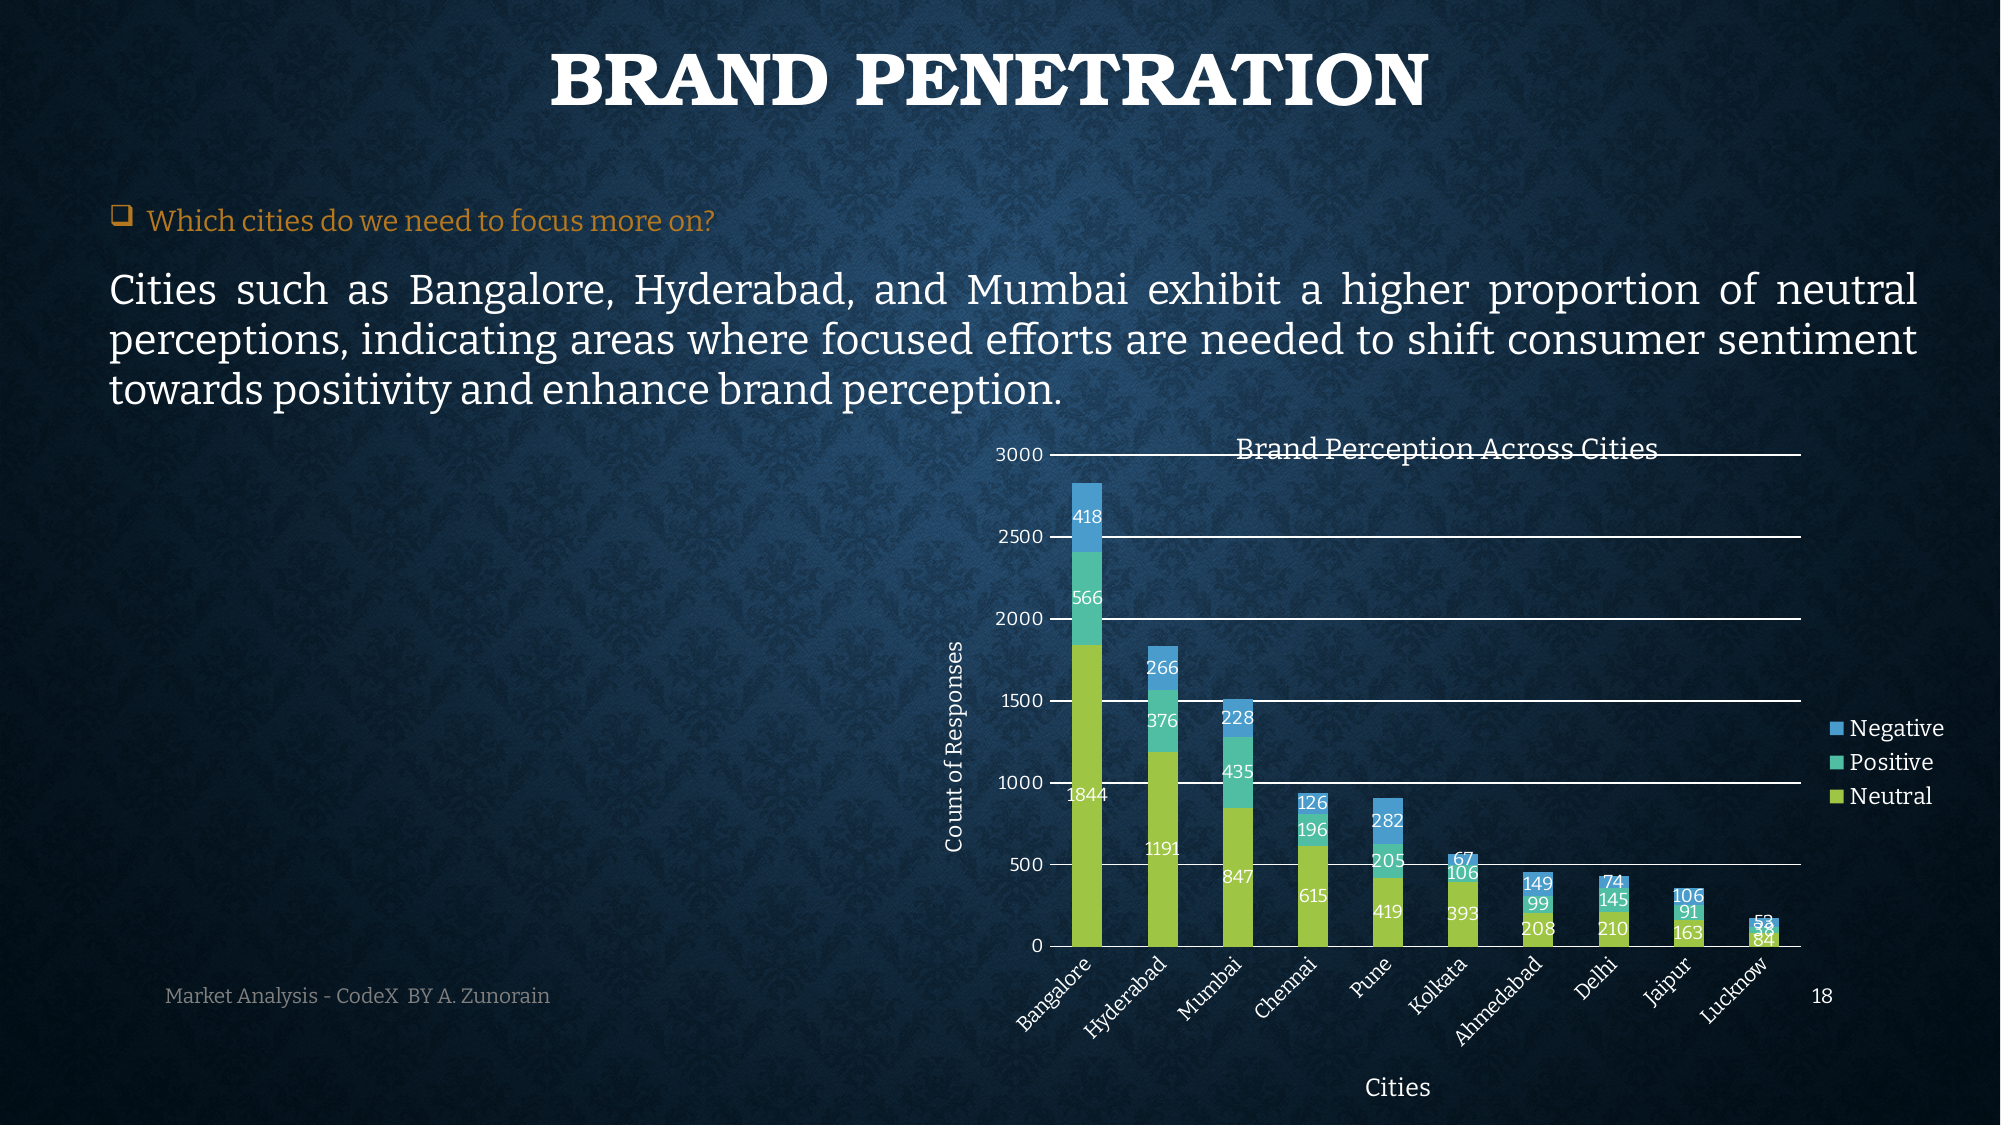

# Brand Penetration
Which cities do we need to focus more on?
Cities such as Bangalore, Hyderabad, and Mumbai exhibit a higher proportion of neutral perceptions, indicating areas where focused efforts are needed to shift consumer sentiment towards positivity and enhance brand perception.

### Chart: Brand Perception Across Cities

| Category | Neutral | Positive | Negative |
|---|---|---|---|
| Bangalore | 1844.0 | 566.0 | 418.0 |
| Hyderabad | 1191.0 | 376.0 | 266.0 |
| Mumbai | 847.0 | 435.0 | 228.0 |
| Chennai | 615.0 | 196.0 | 126.0 |
| Pune | 419.0 | 205.0 | 282.0 |
| Kolkata | 393.0 | 106.0 | 67.0 |
| Ahmedabad | 208.0 | 99.0 | 149.0 |
| Delhi | 210.0 | 145.0 | 74.0 |
| Jaipur | 163.0 | 91.0 | 106.0 |
| Lucknow | 84.0 | 38.0 | 53.0 |
Market Analysis - CodeX  BY A. Zunorain
18